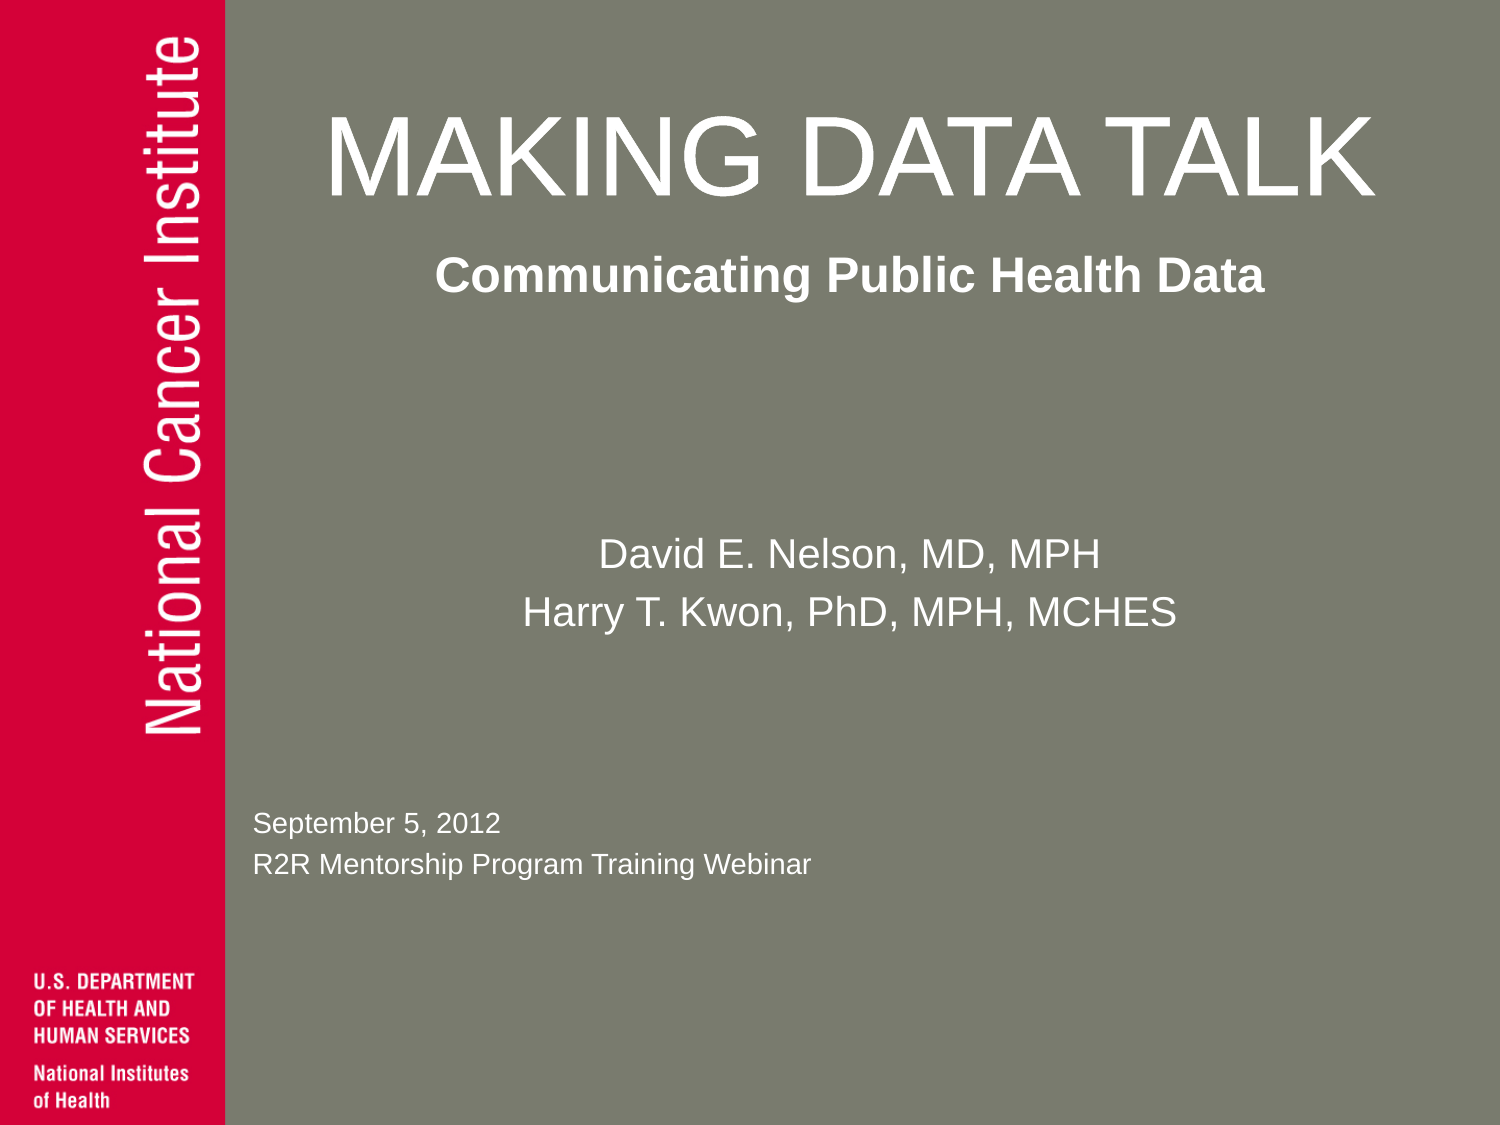

MAKING DATA TALK
Communicating Public Health Data

David E. Nelson, MD, MPH
Harry T. Kwon, PhD, MPH, MCHES

September 5, 2012
R2R Mentorship Program Training Webinar